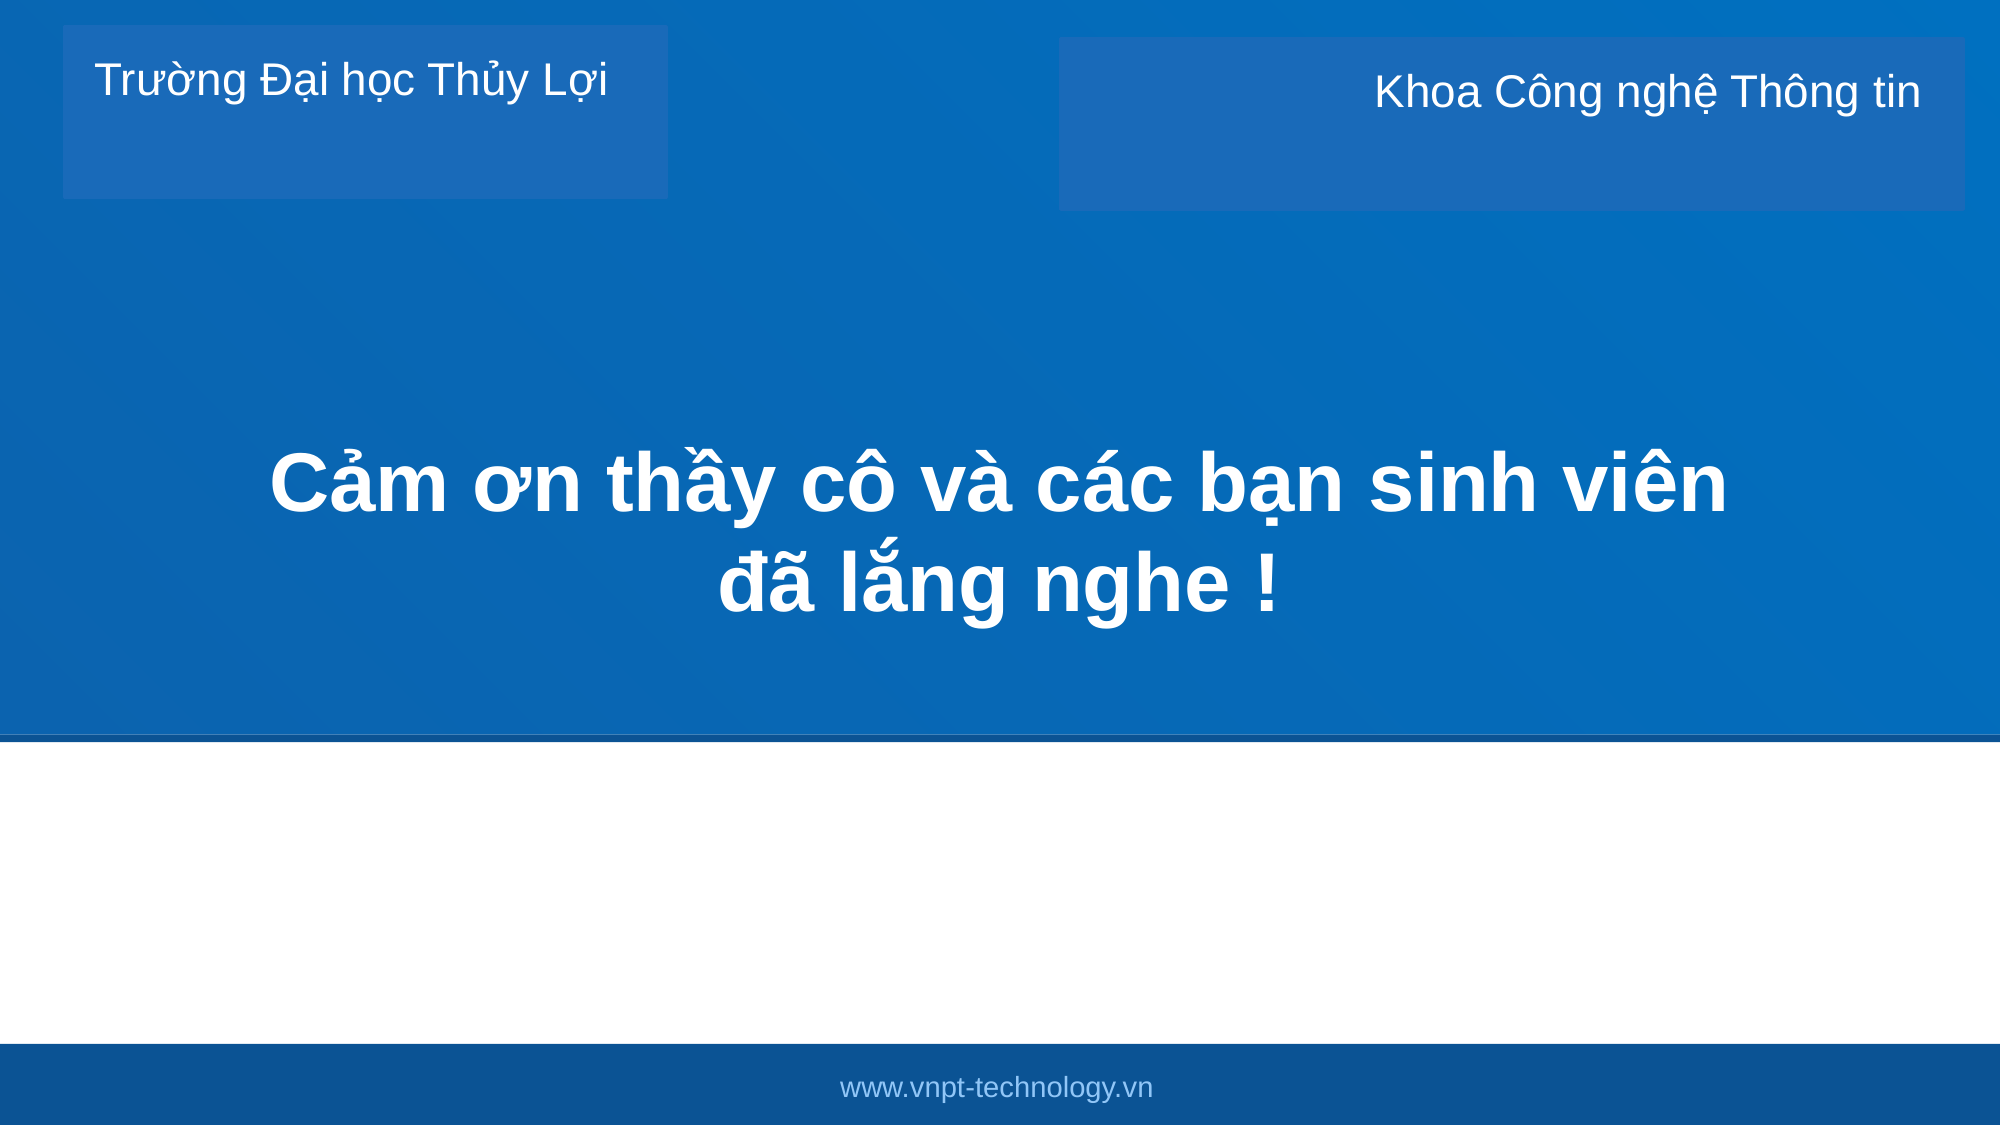

Trường Đại học Thủy Lợi

Khoa Công nghệ Thông tin

# Cảm ơn thầy cô và các bạn sinh viên đã lắng nghe !